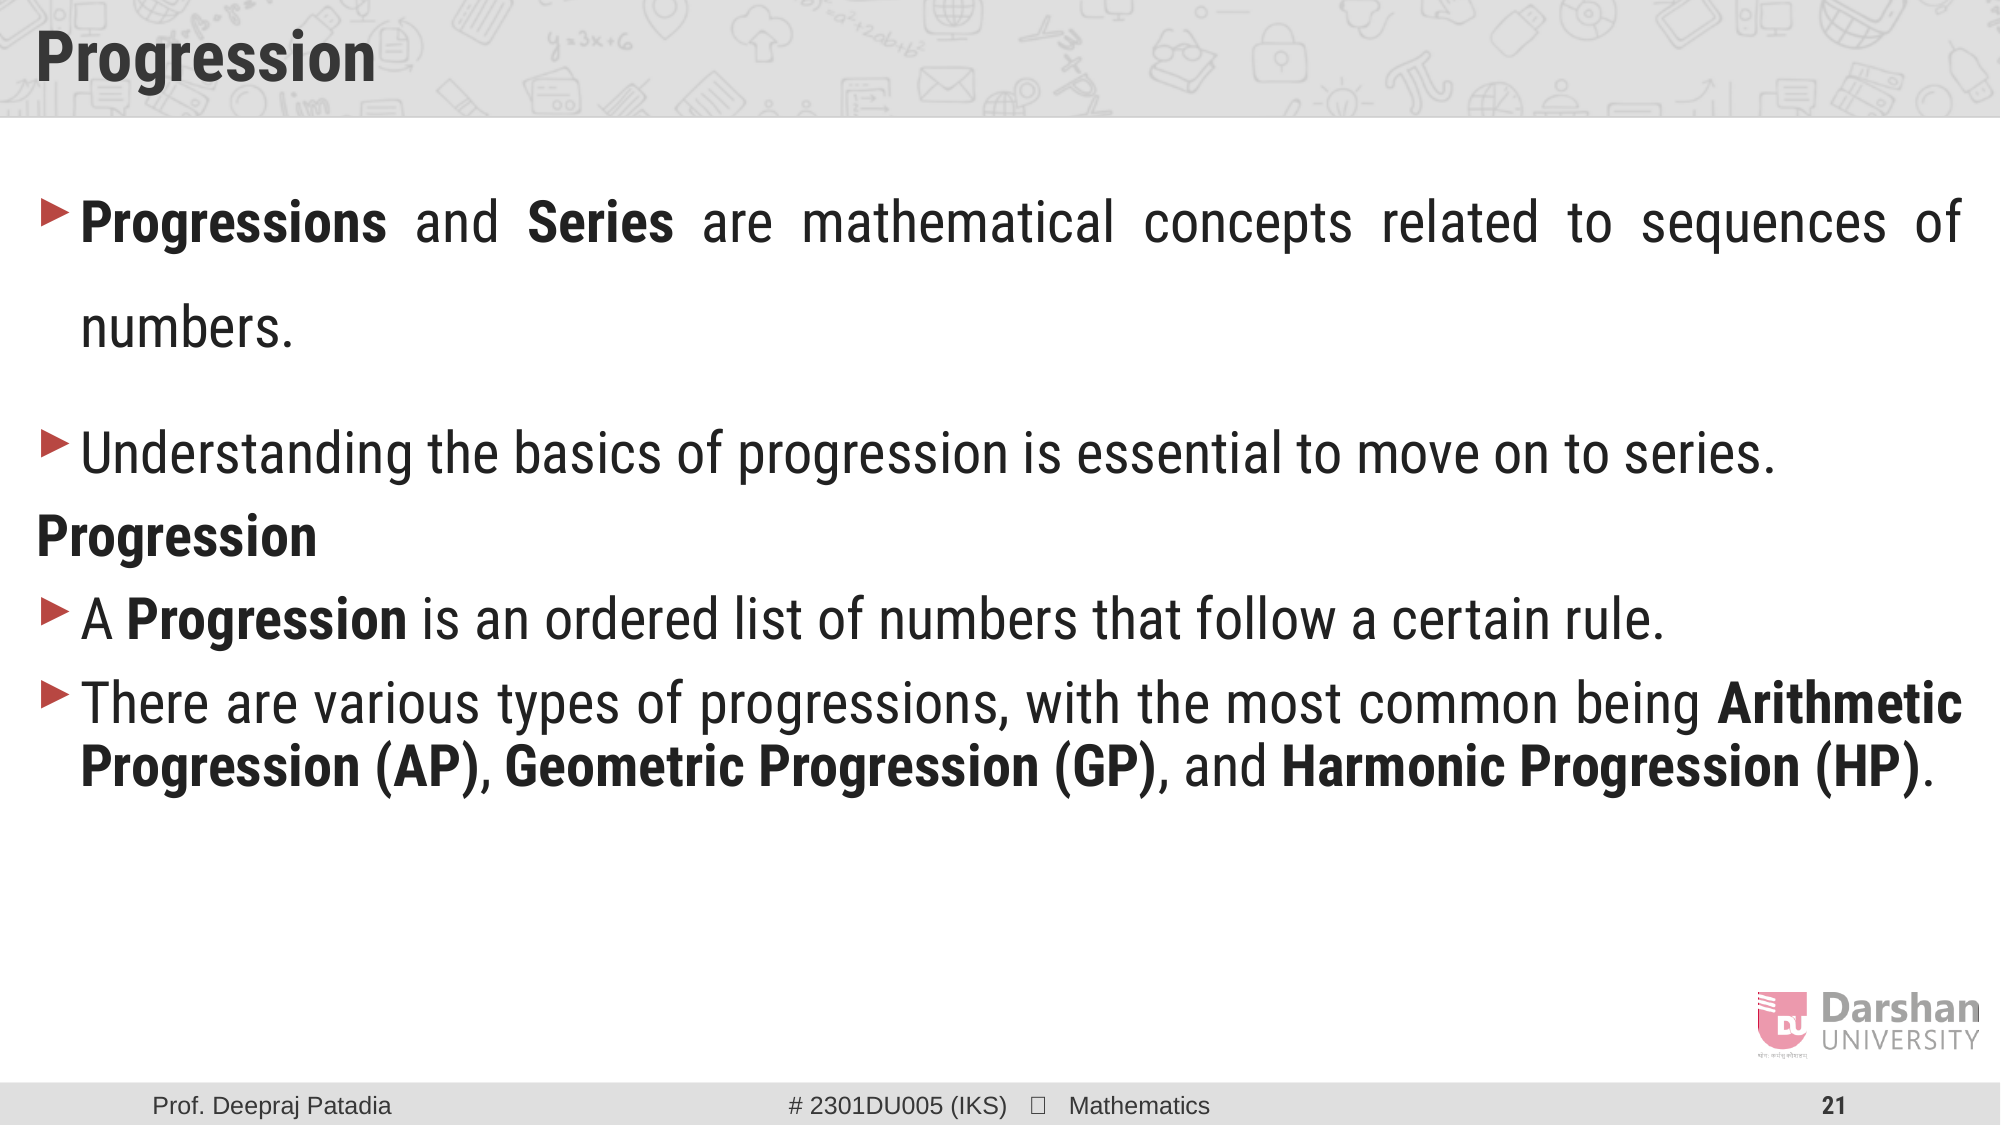

# Progression
Progressions and Series are mathematical concepts related to sequences of numbers.
Understanding the basics of progression is essential to move on to series.
Progression
A Progression is an ordered list of numbers that follow a certain rule.
There are various types of progressions, with the most common being Arithmetic Progression (AP), Geometric Progression (GP), and Harmonic Progression (HP).